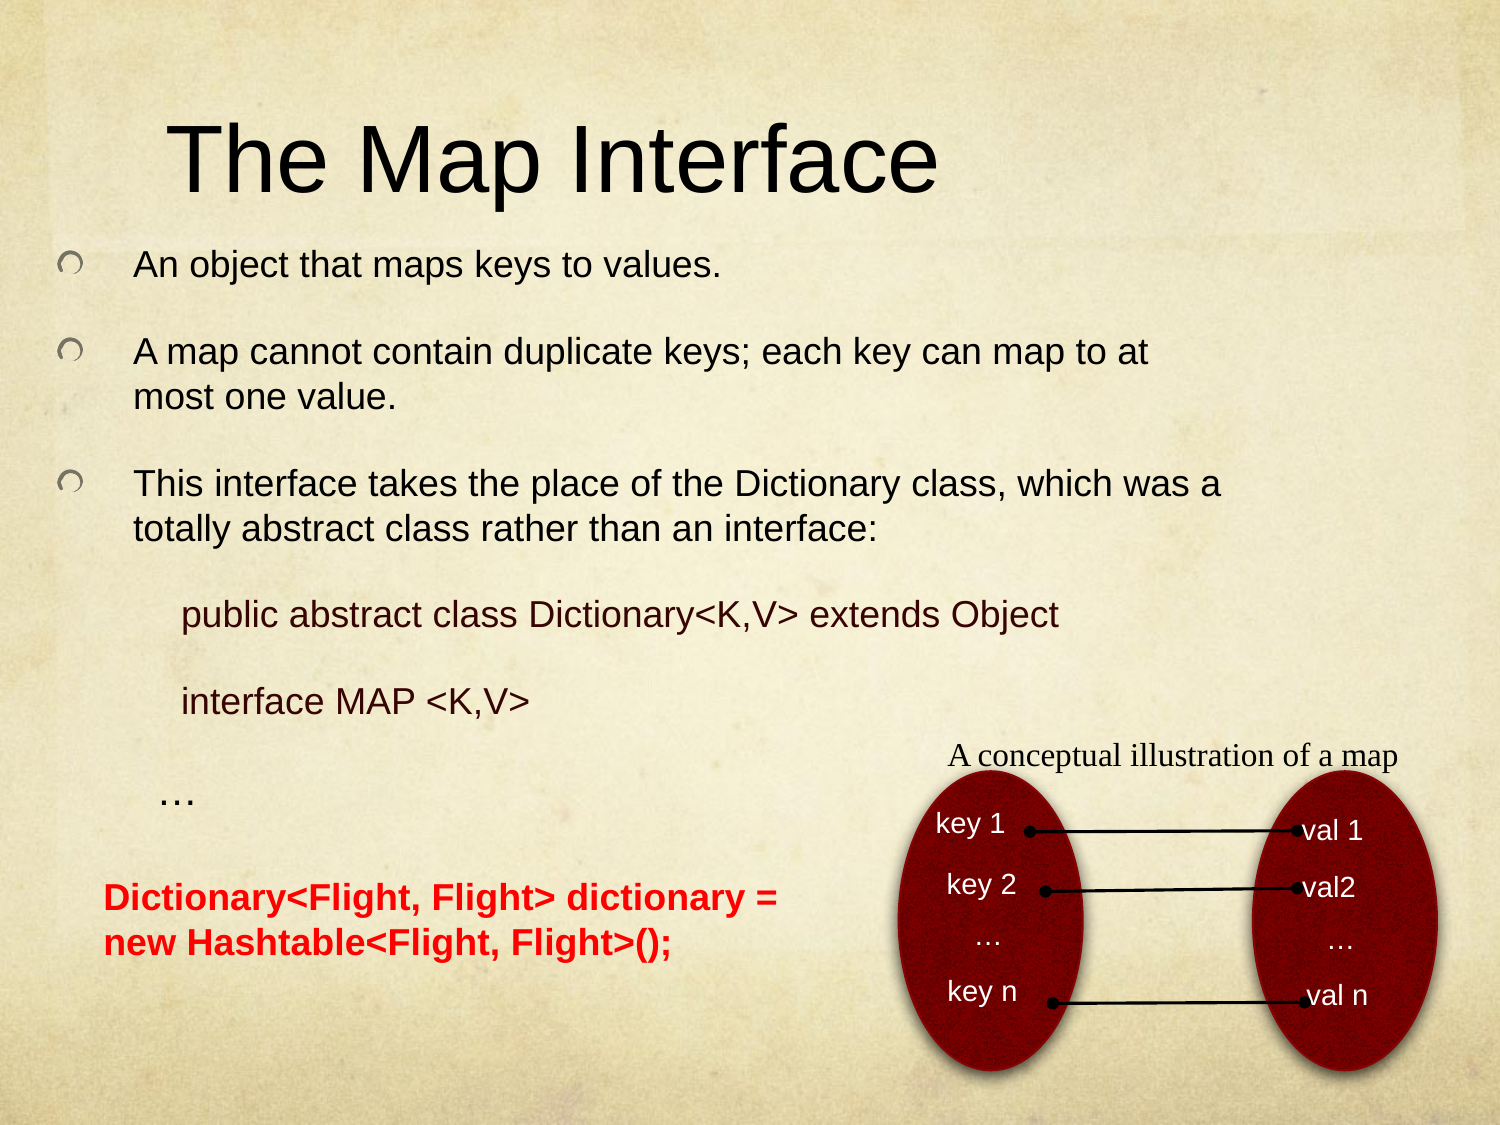

# The Map Interface
An object that maps keys to values.
A map cannot contain duplicate keys; each key can map to at most one value.
This interface takes the place of the Dictionary class, which was a totally abstract class rather than an interface:
          public abstract class Dictionary<K,V> extends Object
          interface MAP <K,V>
       …
A conceptual illustration of a map

key 1
val 1
key 2
val2
…
…
key n
val n
Dictionary<Flight, Flight> dictionary = new Hashtable<Flight, Flight>();